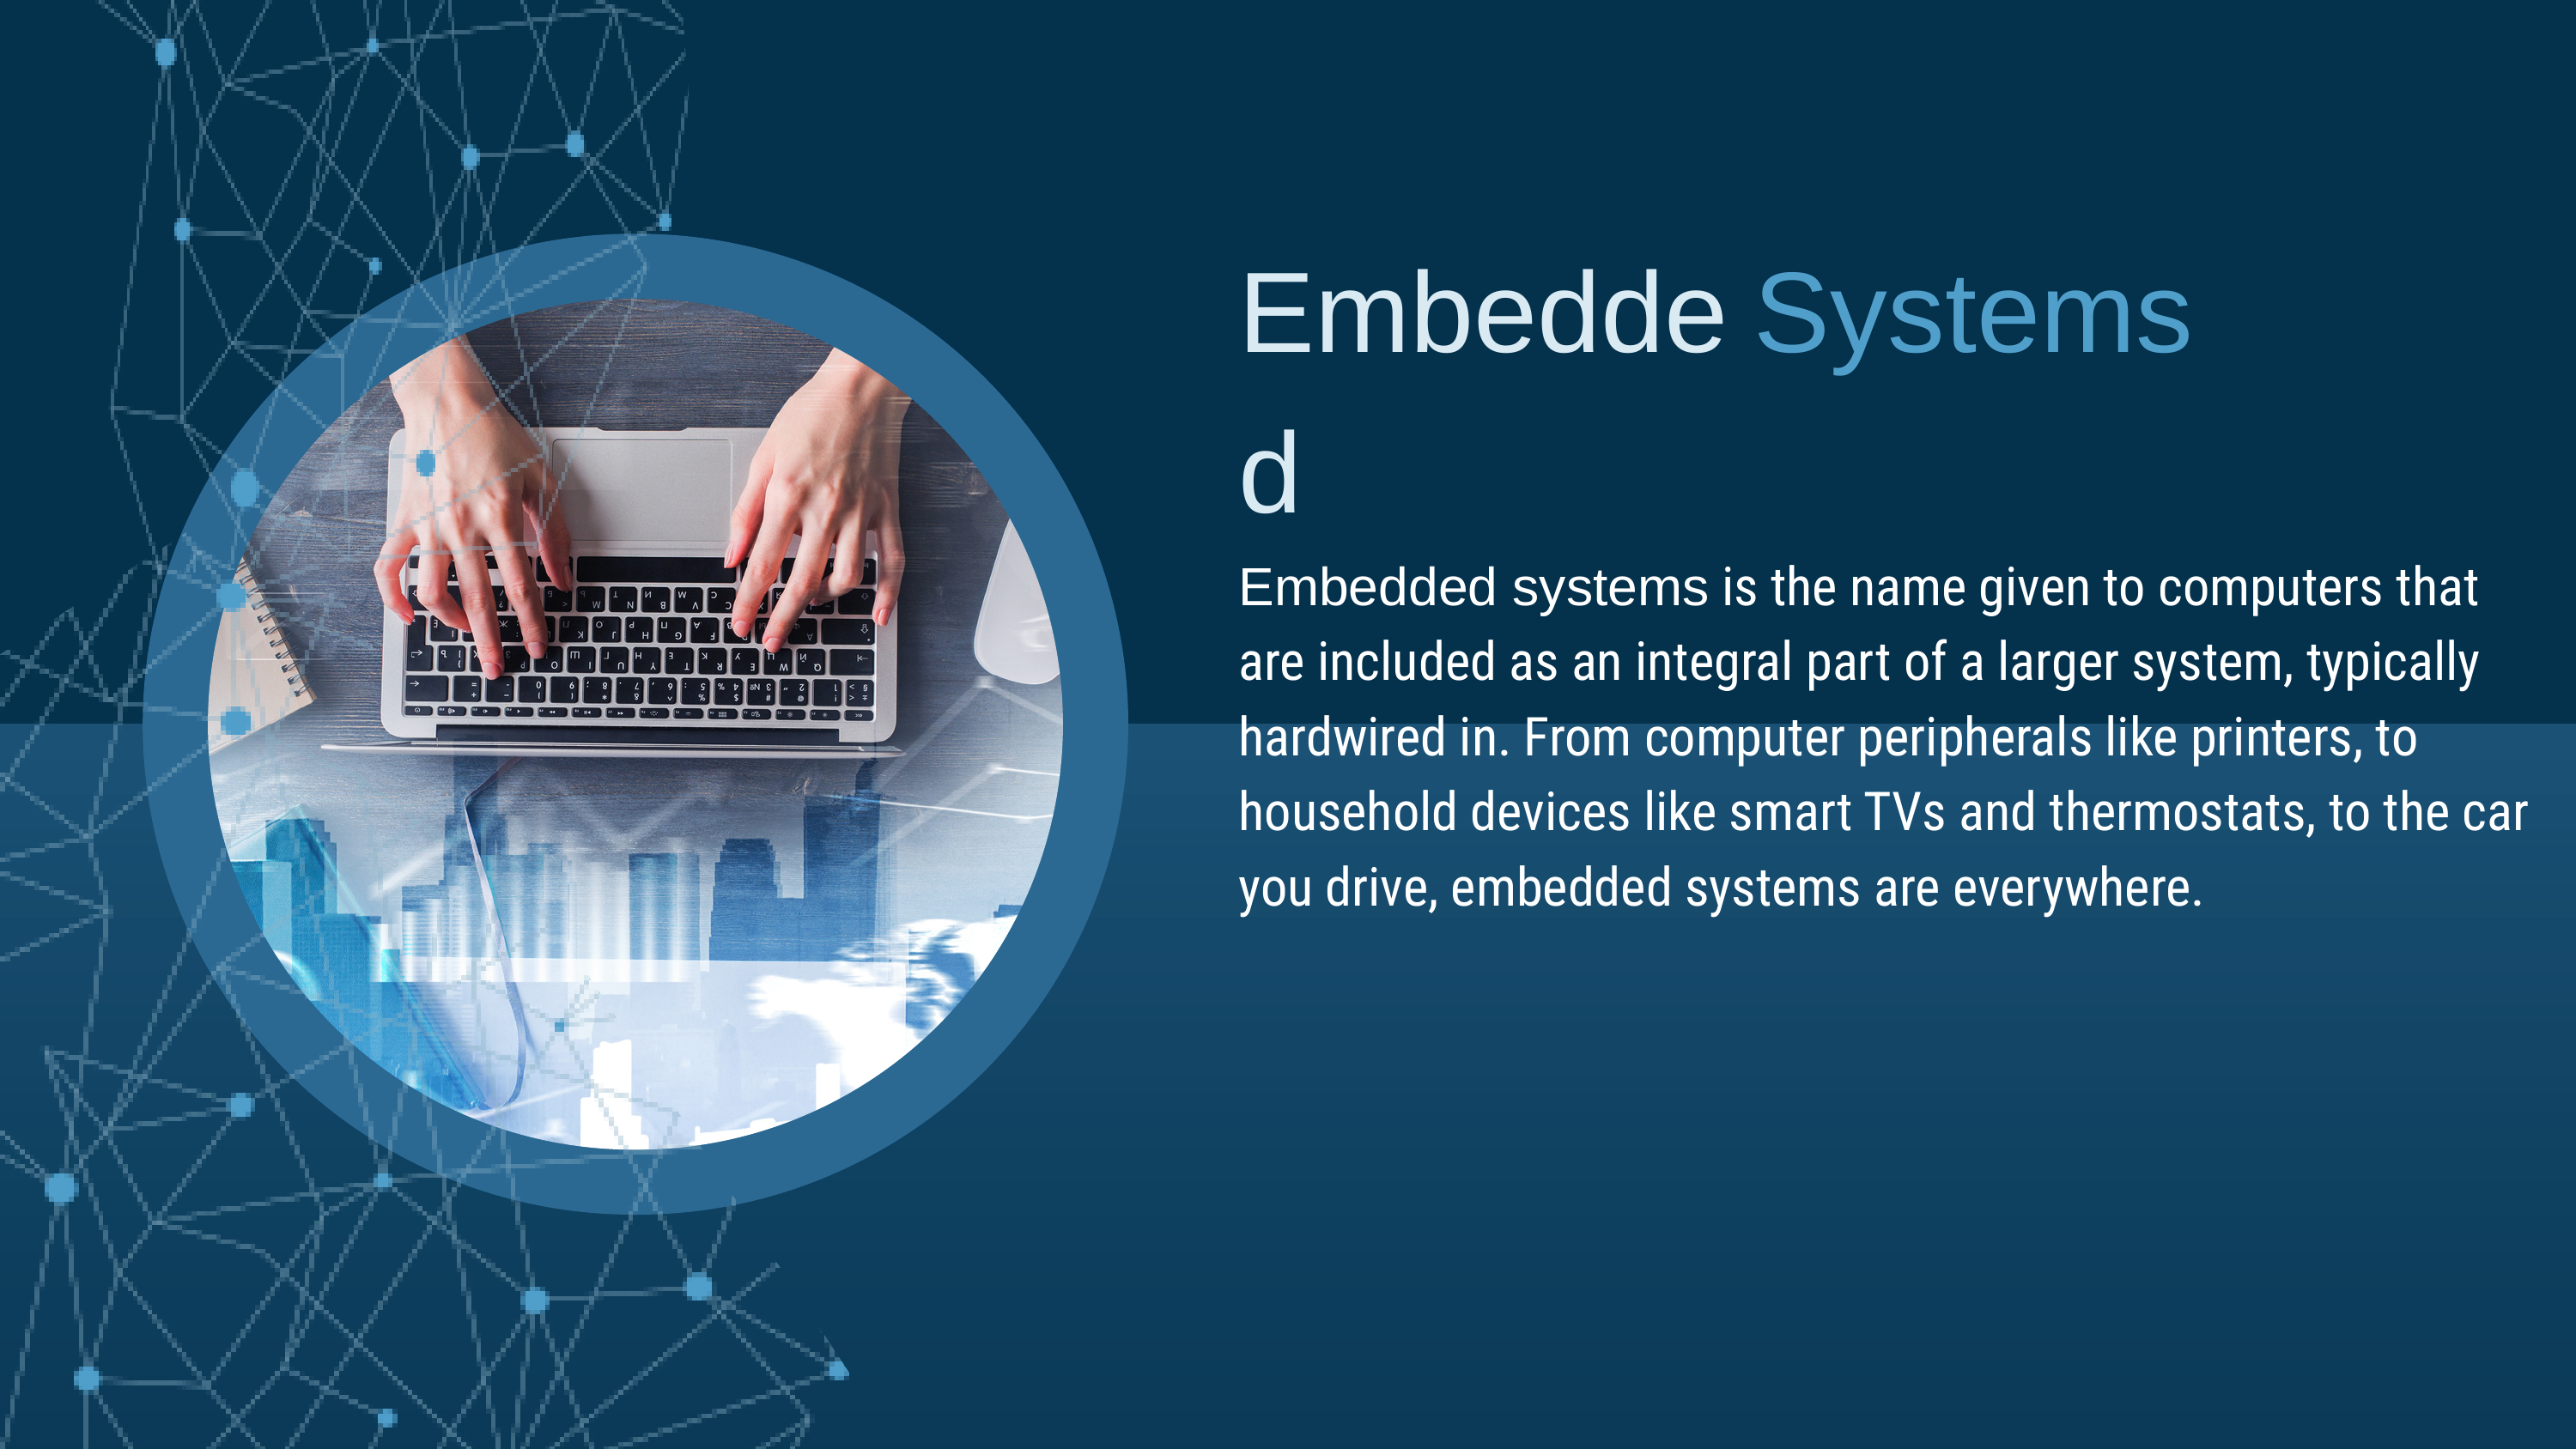

Embedded
Systems

Embedded systems is the name given to computers that are included as an integral part of a larger system, typically hardwired in. From computer peripherals like printers, to household devices like smart TVs and thermostats, to the car you drive, embedded systems are everywhere.